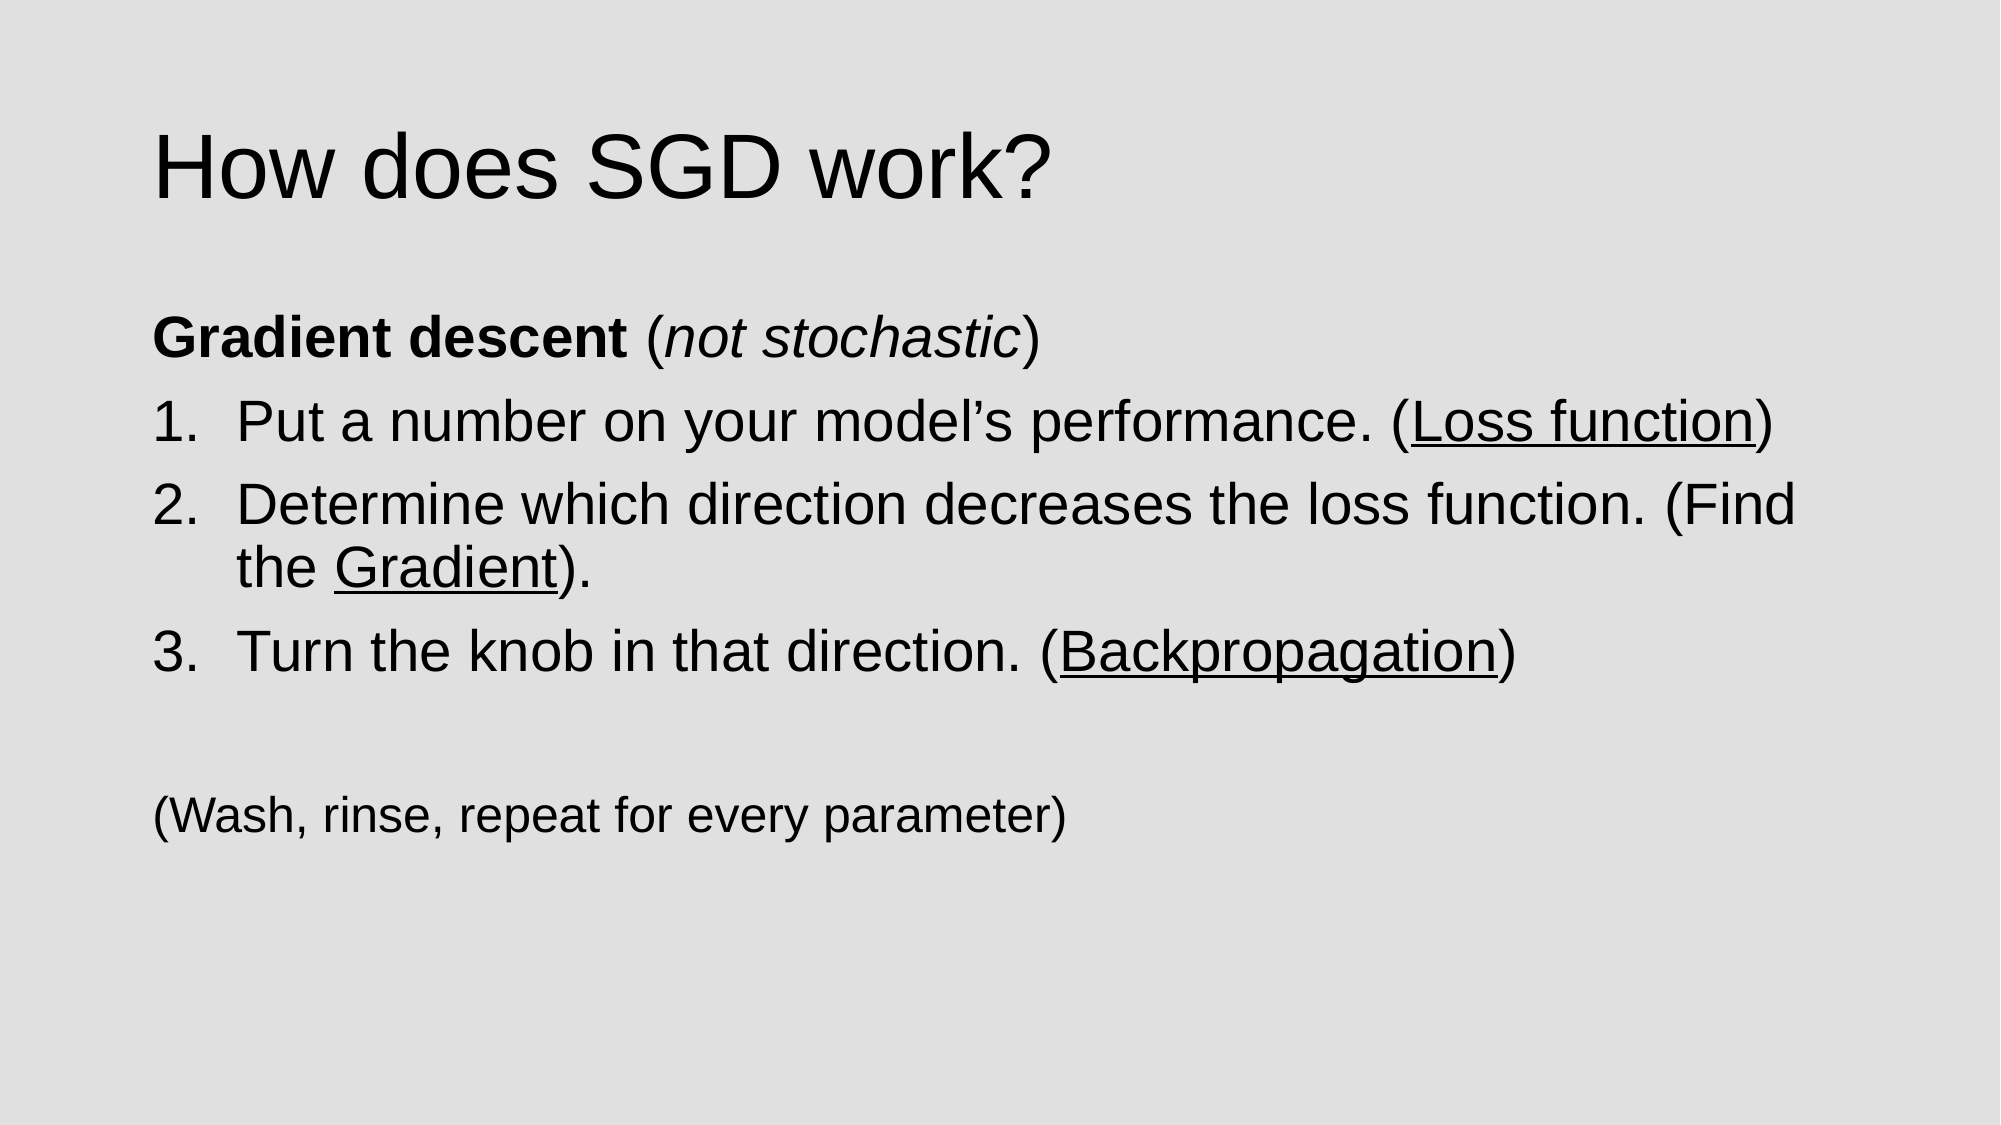

# How does SGD work?
Gradient descent (not stochastic)
Put a number on your model’s performance. (Loss function)
Determine which direction decreases the loss function. (Find the Gradient).
Turn the knob in that direction. (Backpropagation)

(Wash, rinse, repeat for every parameter)